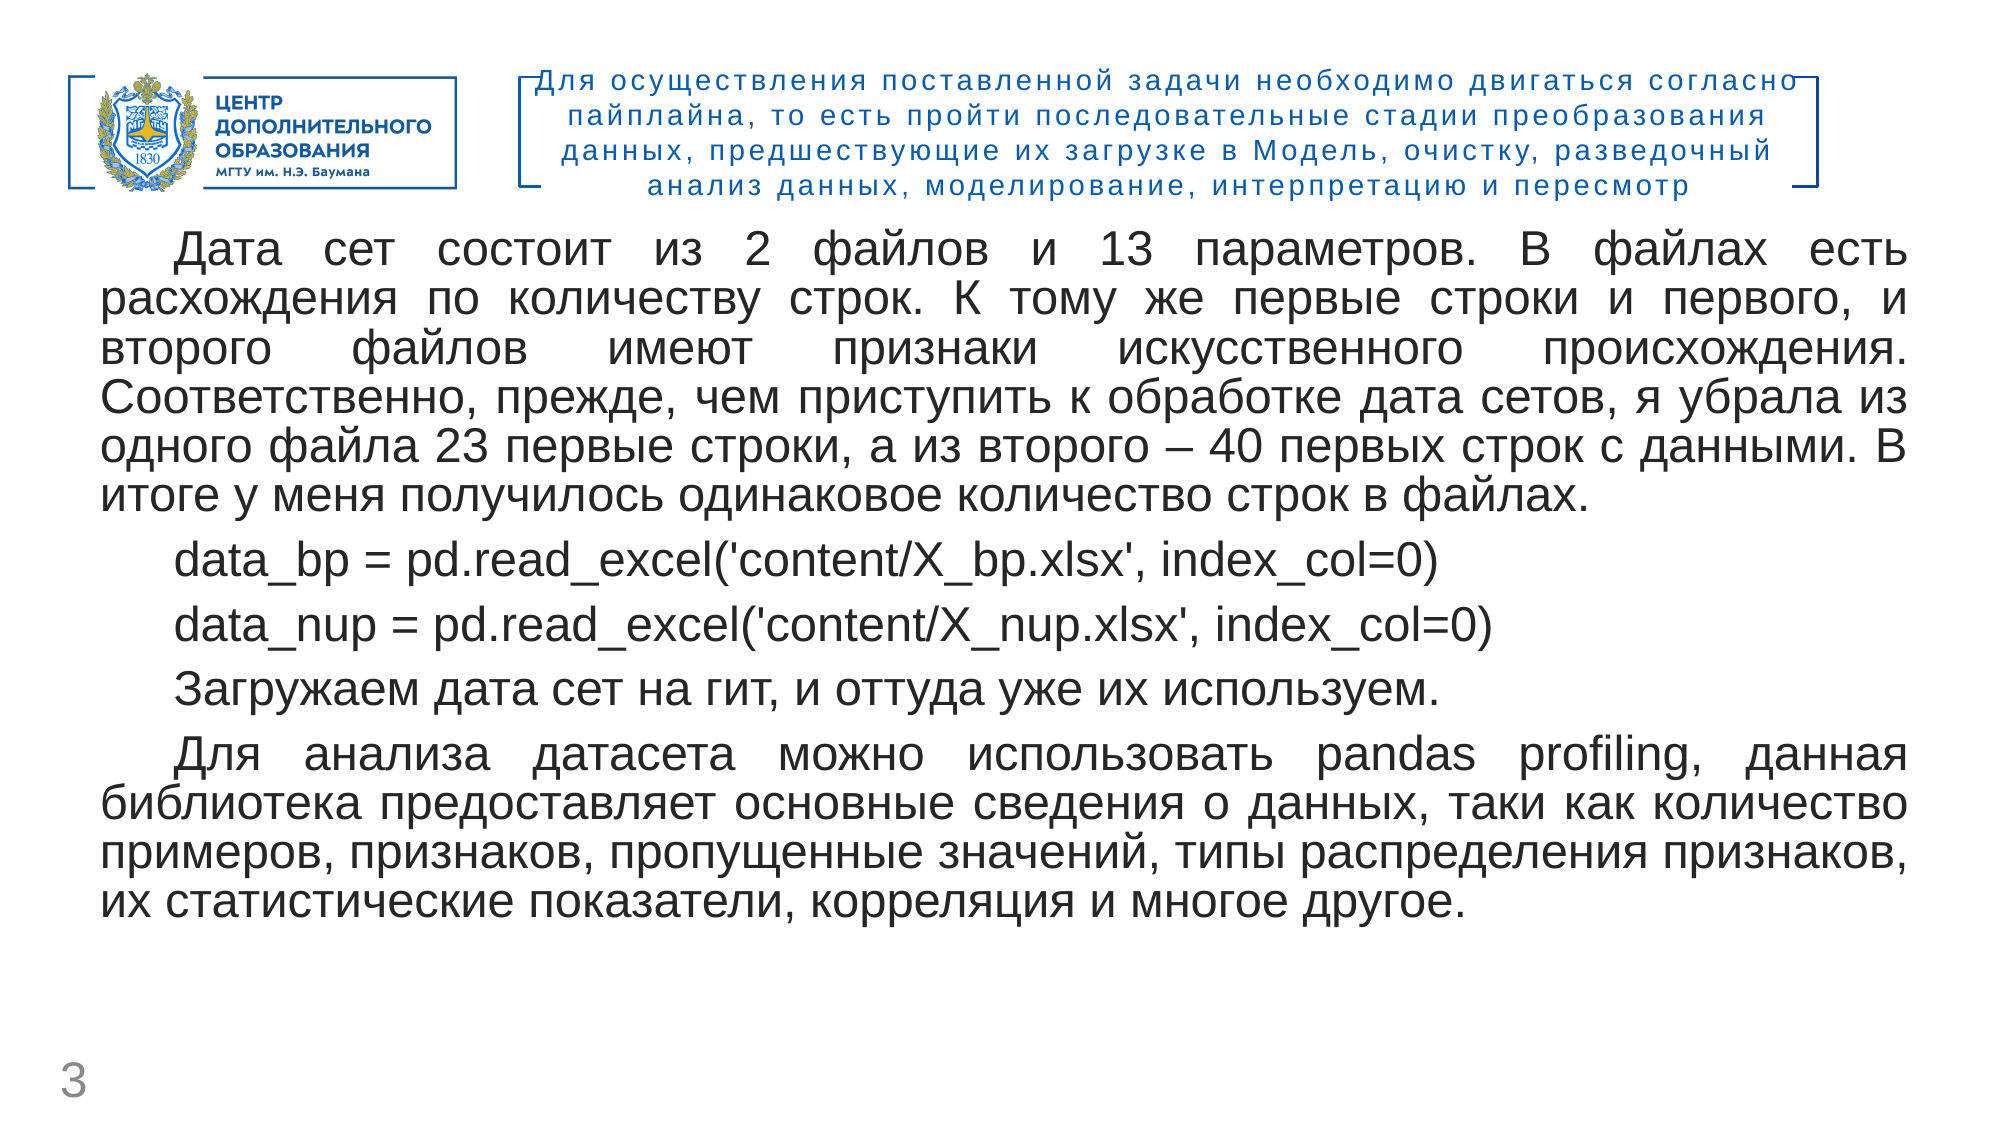

Для осуществления поставленной задачи необходимо двигаться согласно пайплайна, то есть пройти последовательные стадии преобразования данных, предшествующие их загрузке в Модель, очистку, разведочный анализ данных, моделирование, интерпретацию и пересмотр

Дата сет состоит из 2 файлов и 13 параметров. В файлах есть расхождения по количеству строк. К тому же первые строки и первого, и второго файлов имеют признаки искусственного происхождения. Соответственно, прежде, чем приступить к обработке дата сетов, я убрала из одного файла 23 первые строки, а из второго – 40 первых строк с данными. В итоге у меня получилось одинаковое количество строк в файлах.
data_bp = pd.read_excel('content/X_bp.xlsx', index_col=0)
data_nup = pd.read_excel('content/X_nup.xlsx', index_col=0)
Загружаем дата сет на гит, и оттуда уже их используем.
Для анализа датасета можно использовать pandas profiling, данная библиотека предоставляет основные сведения о данных, таки как количество примеров, признаков, пропущенные значений, типы распределения признаков, их статистические показатели, корреляция и многое другое.

3